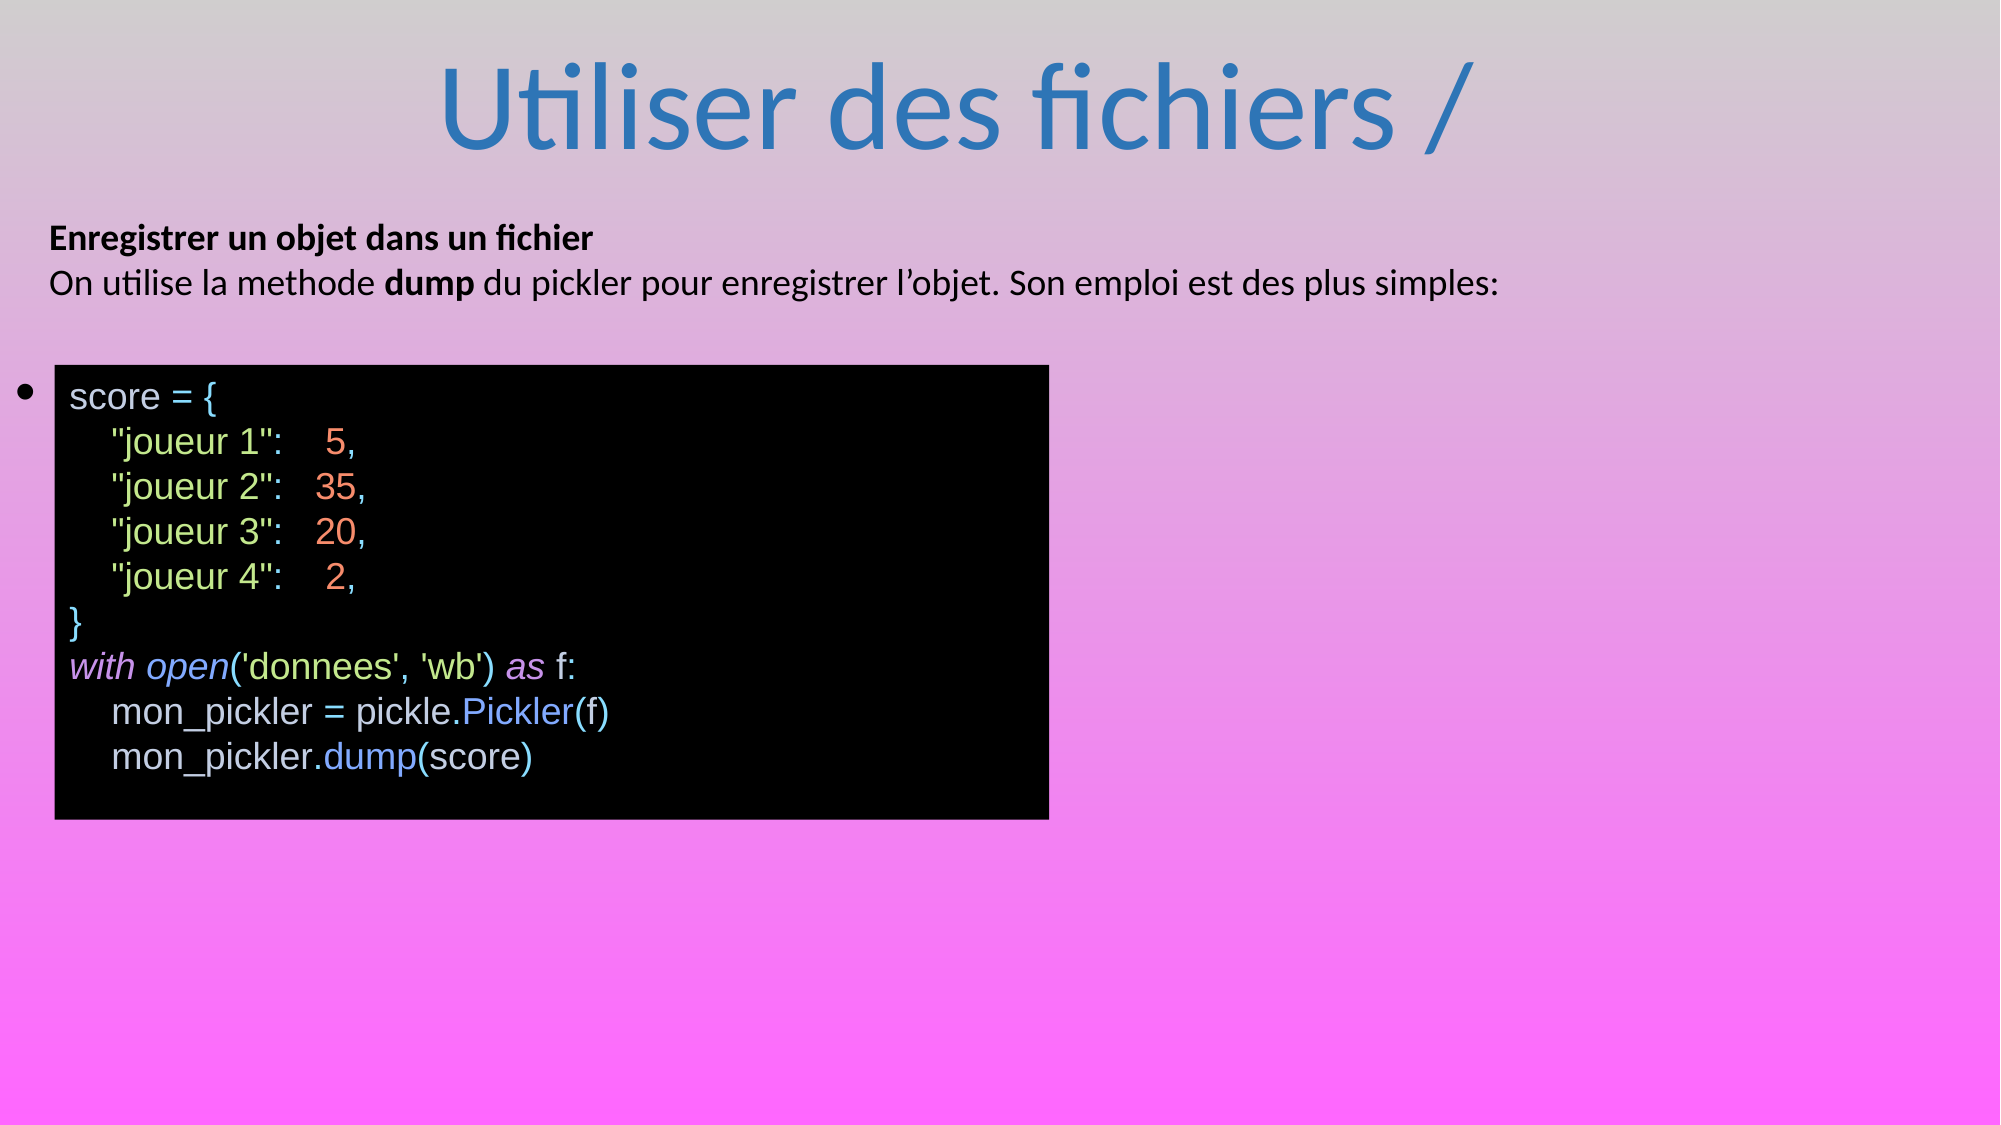

# Utiliser des fichiers /

Enregistrer un objet dans un fichier
On utilise la methode dump du pickler pour enregistrer l’objet. Son emploi est des plus simples:
score = {
    "joueur 1":    5,
    "joueur 2":   35,
    "joueur 3":   20,
    "joueur 4":    2,
}
with open('donnees', 'wb') as f:
    mon_pickler = pickle.Pickler(f)
    mon_pickler.dump(score)

290